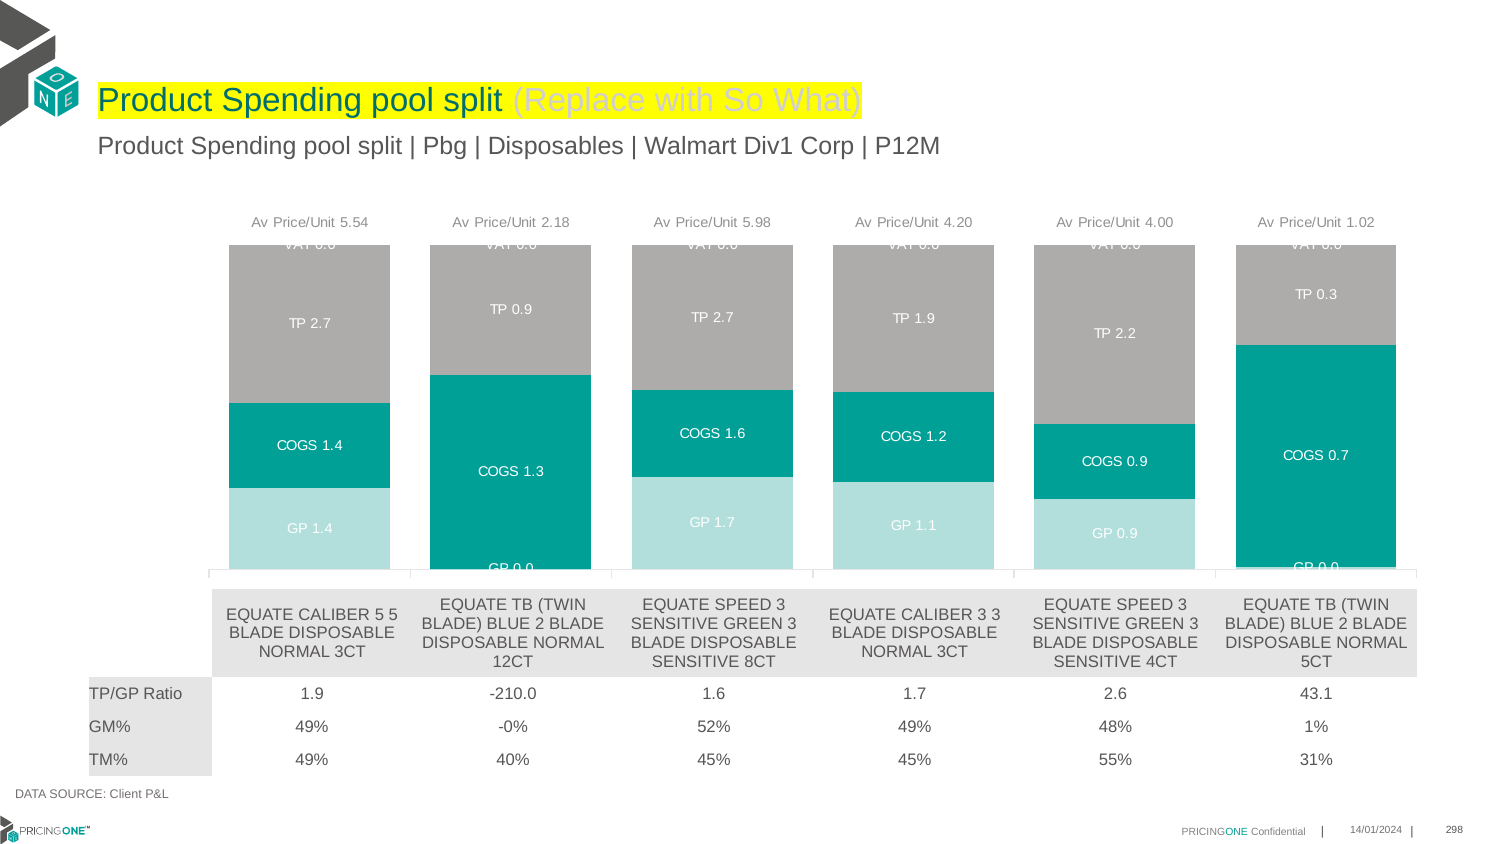

# Product Spending pool split (Replace with So What)
Product Spending pool split | Pbg | Disposables | Walmart Div1 Corp | P12M

### Chart

| Category | GP | COGS | TP | VAT |
|---|---|---|---|---|
| Av Price/Unit 5.54 | 1.3914279917437642 | 1.4418720082562353 | 2.7080953403413917 | 0.0 |
| Av Price/Unit 2.18 | -0.004182630964775597 | 1.3036357652451591 | 0.8782383366757269 | 0.0 |
| Av Price/Unit 5.98 | 1.7060376426209658 | 1.5962159688911657 | 2.679071955478973 | 0.0 |
| Av Price/Unit 4.20 | 1.1327056411257408 | 1.1632943588742595 | 1.9032435337331868 | 0.0 |
| Av Price/Unit 4.00 | 0.8628219693309717 | 0.9348355467282192 | 2.2055028915490187 | 0.0 |
| Av Price/Unit 1.02 | 0.007283720122692286 | 0.6961612940563691 | 0.31417707539292106 | 0.0 |
|  | EQUATE CALIBER 5 5 BLADE DISPOSABLE NORMAL 3CT | EQUATE TB (TWIN BLADE) BLUE 2 BLADE DISPOSABLE NORMAL 12CT | EQUATE SPEED 3 SENSITIVE GREEN 3 BLADE DISPOSABLE SENSITIVE 8CT | EQUATE CALIBER 3 3 BLADE DISPOSABLE NORMAL 3CT | EQUATE SPEED 3 SENSITIVE GREEN 3 BLADE DISPOSABLE SENSITIVE 4CT | EQUATE TB (TWIN BLADE) BLUE 2 BLADE DISPOSABLE NORMAL 5CT |
| --- | --- | --- | --- | --- | --- | --- |
| TP/GP Ratio | 1.9 | -210.0 | 1.6 | 1.7 | 2.6 | 43.1 |
| GM% | 49% | -0% | 52% | 49% | 48% | 1% |
| TM% | 49% | 40% | 45% | 45% | 55% | 31% |
DATA SOURCE: Client P&L

14/01/2024
298